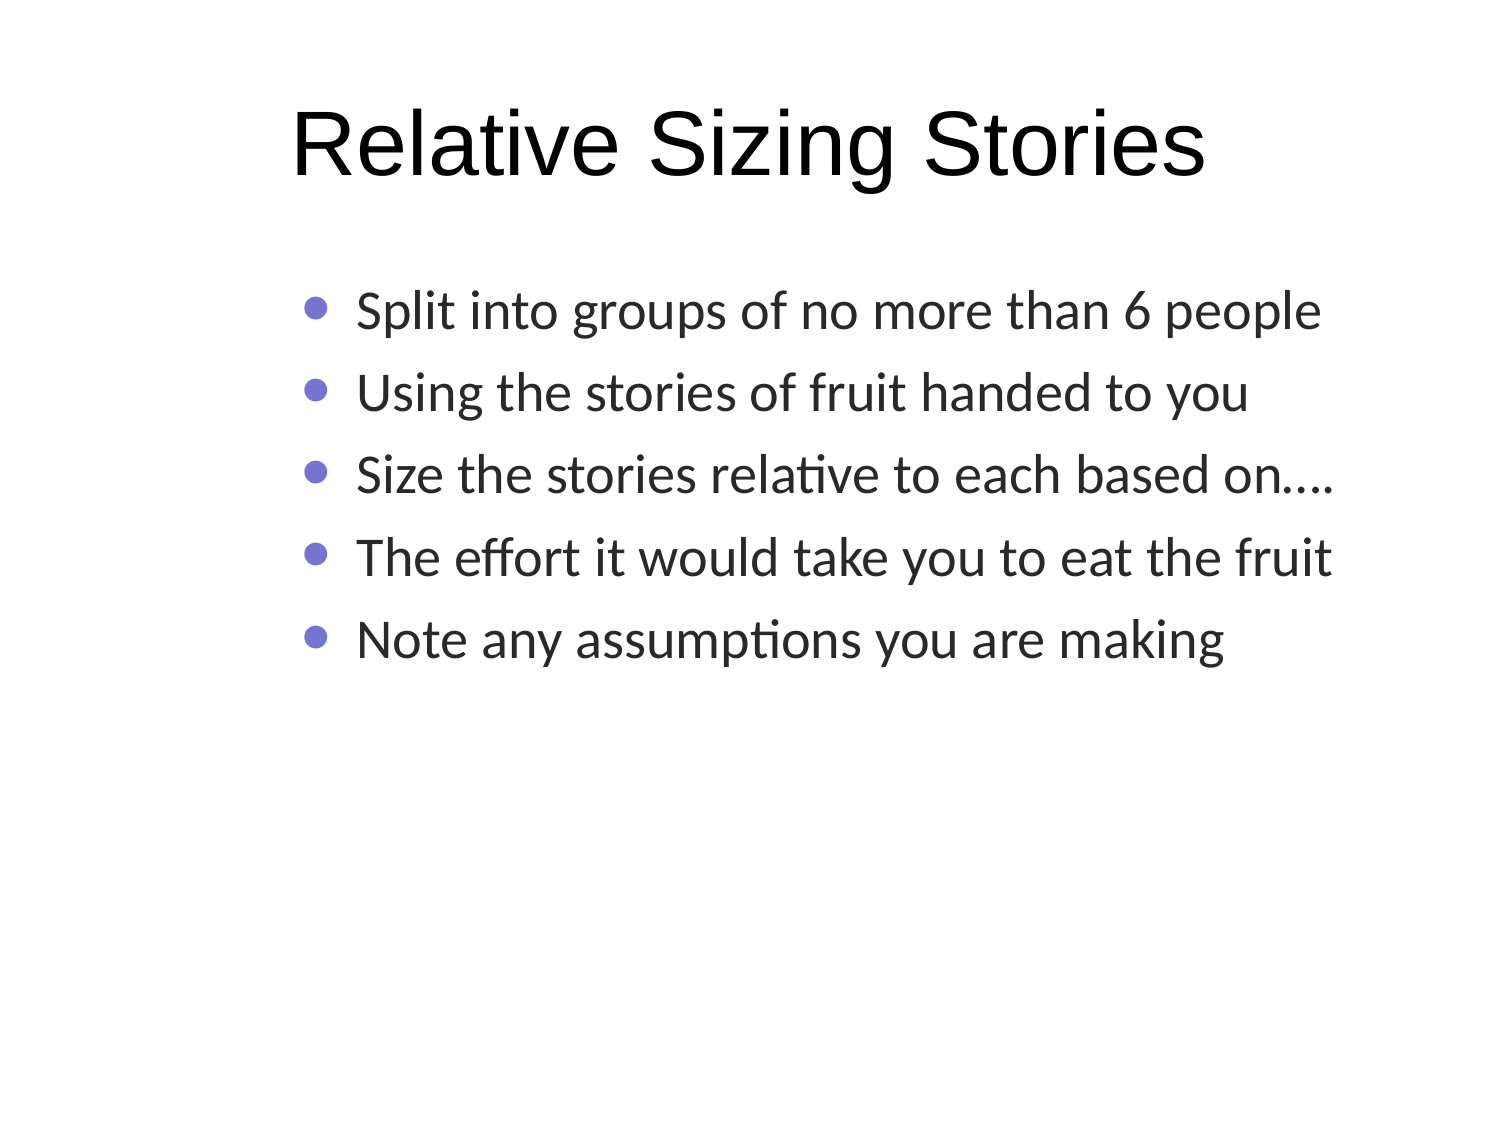

# Relative Sizing Stories

Split into groups of no more than 6 people
Using the stories of fruit handed to you
Size the stories relative to each based on….
The effort it would take you to eat the fruit
Note any assumptions you are making